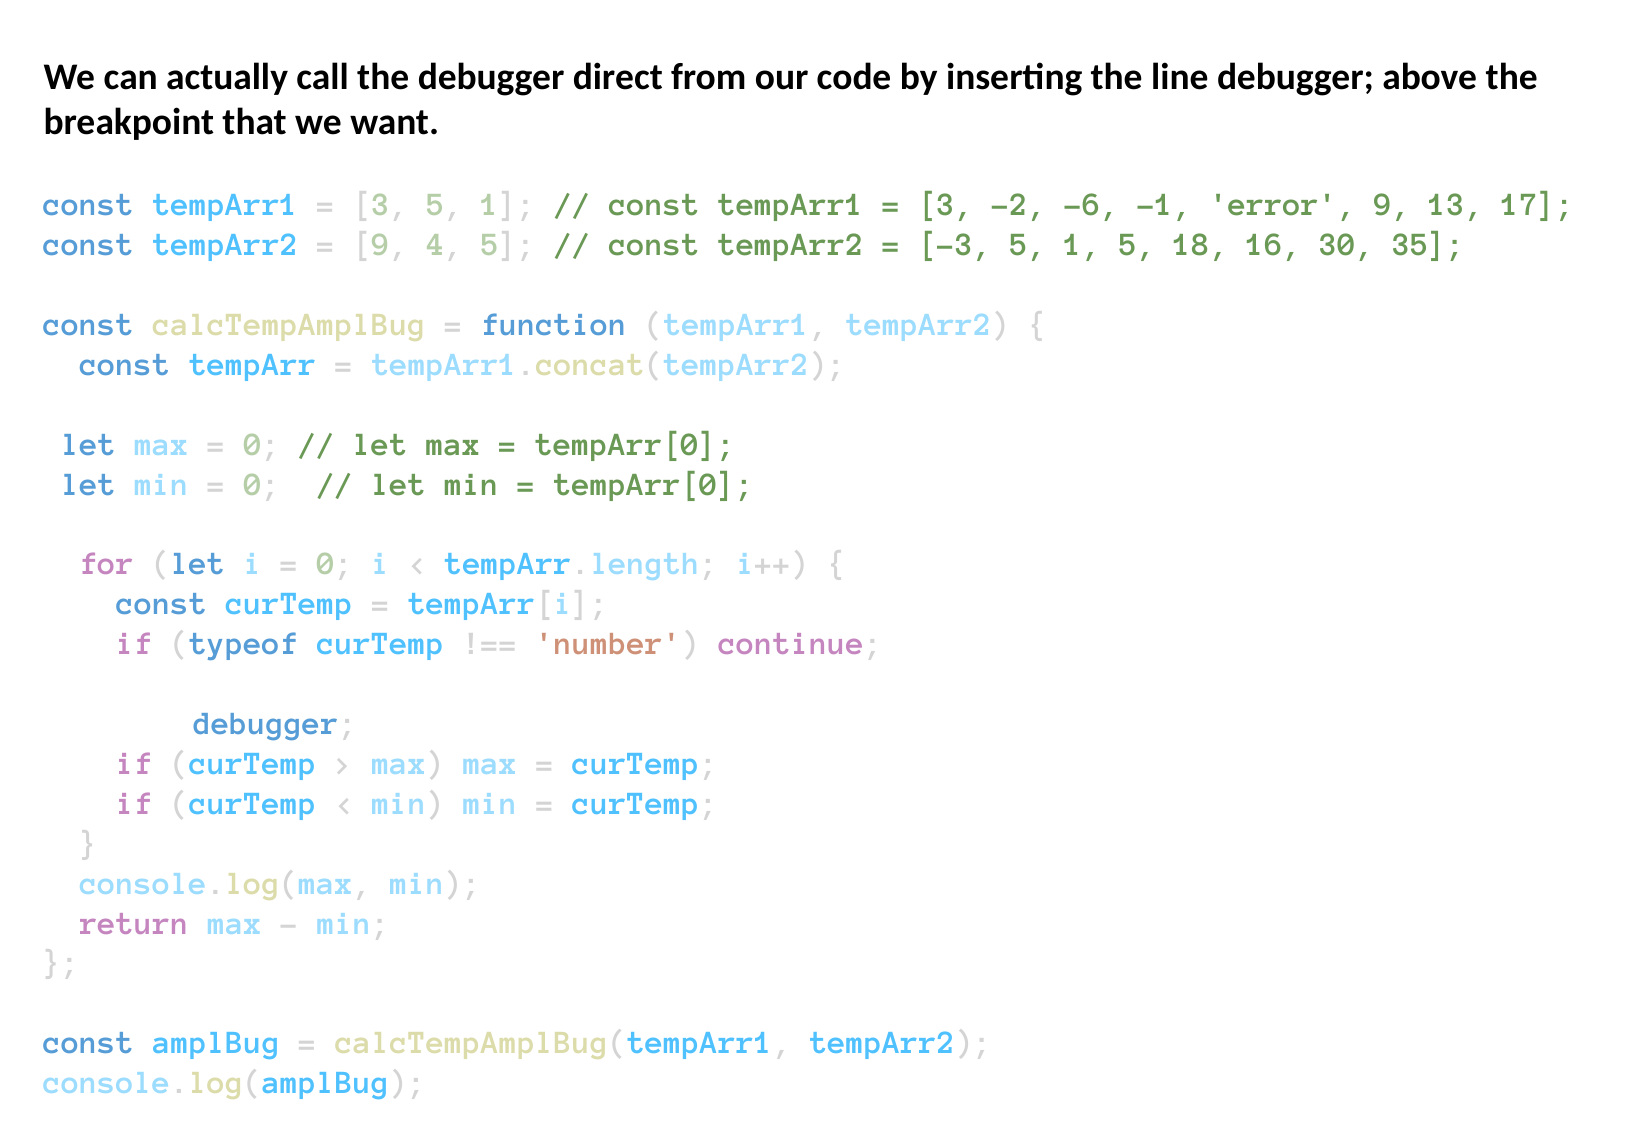

We can actually call the debugger direct from our code by inserting the line debugger; above the breakpoint that we want.
const tempArr1 = [3, 5, 1]; // const tempArr1 = [3, -2, -6, -1, 'error', 9, 13, 17];
const tempArr2 = [9, 4, 5]; // const tempArr2 = [-3, 5, 1, 5, 18, 16, 30, 35];

const calcTempAmplBug = function (tempArr1, tempArr2) {
  const tempArr = tempArr1.concat(tempArr2);
 let max = 0; // let max = tempArr[0];
 let min = 0;  // let min = tempArr[0];
   
  for (let i = 0; i < tempArr.length; i++) {
    const curTemp = tempArr[i];
    if (typeof curTemp !== 'number') continue;

	debugger;
    if (curTemp > max) max = curTemp;
    if (curTemp < min) min = curTemp;
  }
  console.log(max, min);
  return max - min;
};
const amplBug = calcTempAmplBug(tempArr1, tempArr2);
console.log(amplBug);